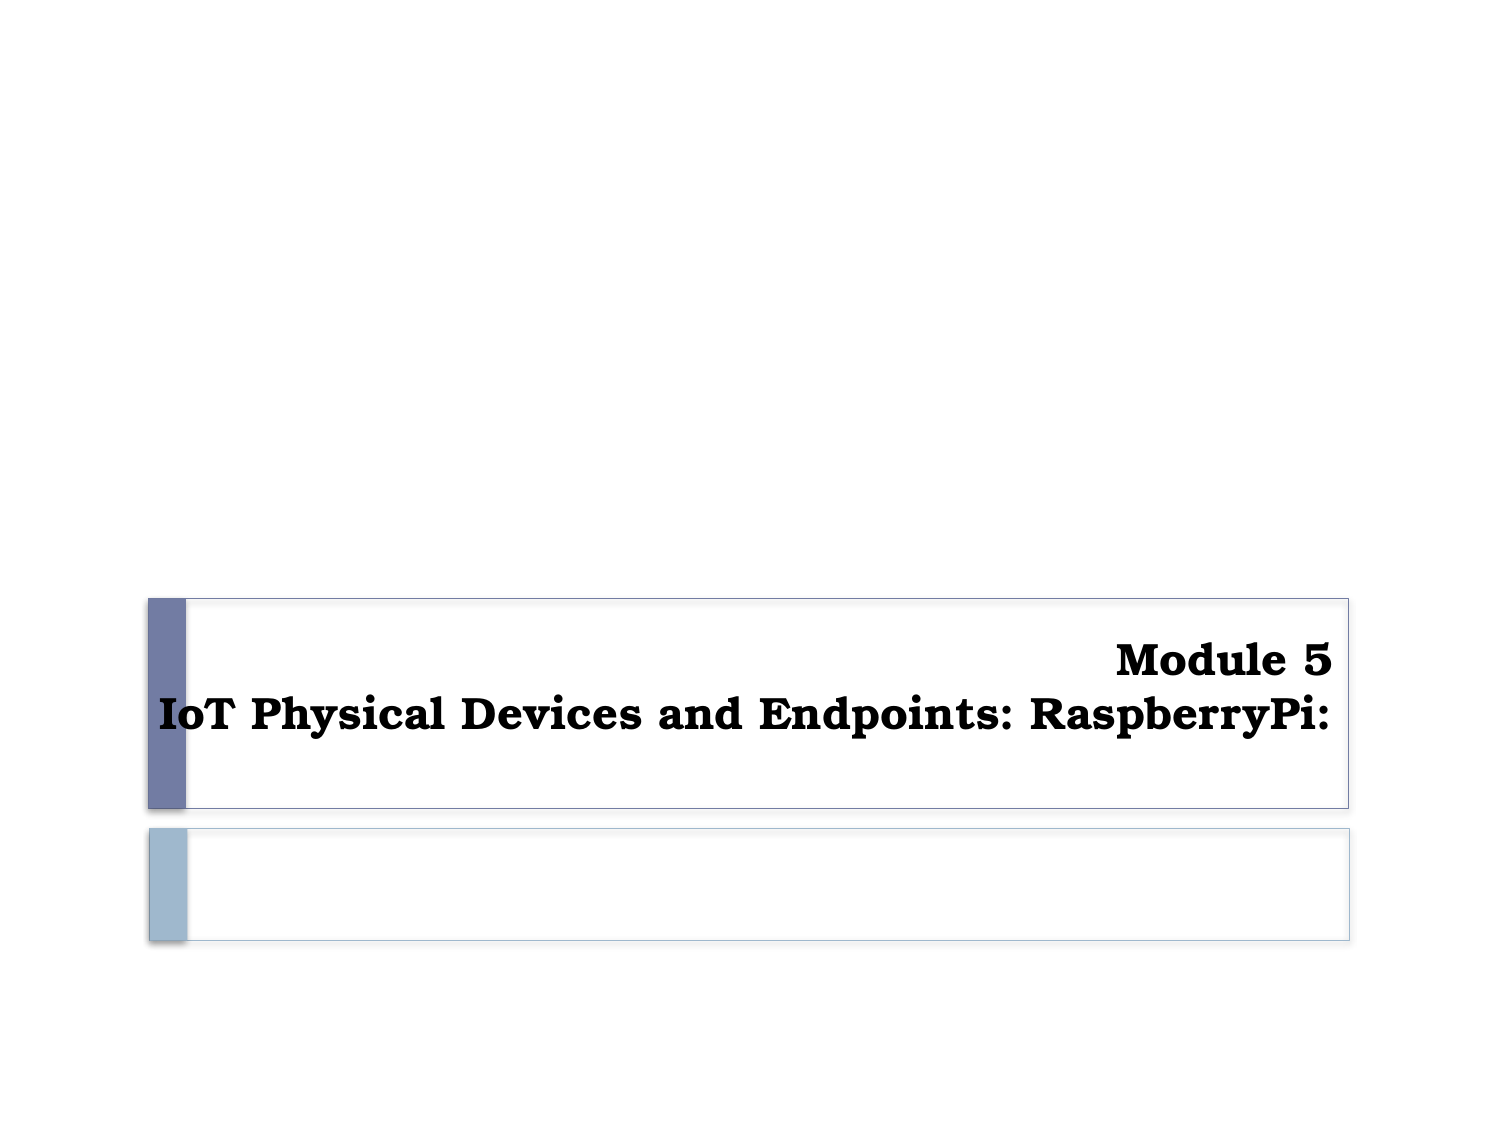

# Module 5 IoT Physical Devices and Endpoints: RaspberryPi: